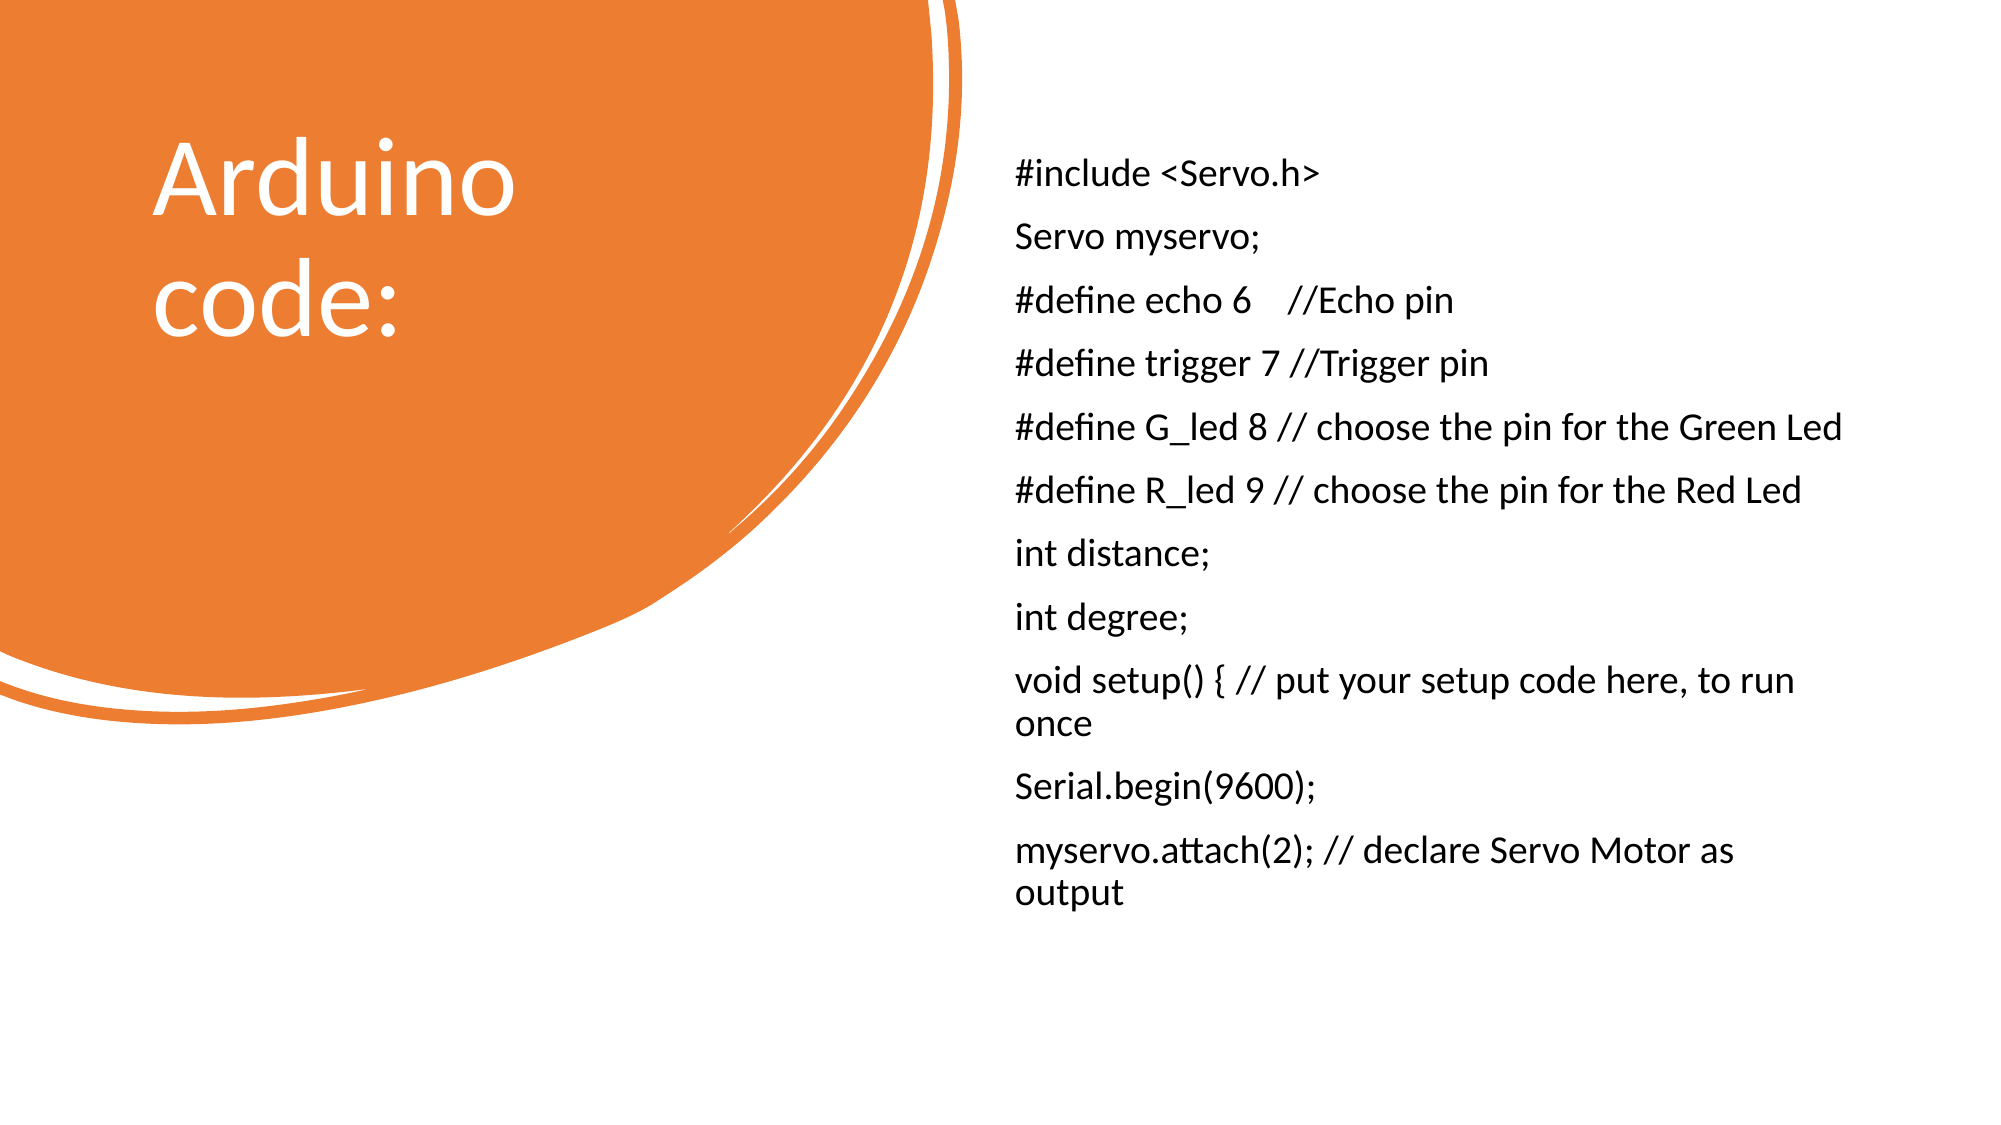

# Arduino code:
#include <Servo.h>
Servo myservo;
#define echo 6    //Echo pin
#define trigger 7 //Trigger pin
#define G_led 8 // choose the pin for the Green Led
#define R_led 9 // choose the pin for the Red Led
int distance;
int degree;
void setup() { // put your setup code here, to run once
Serial.begin(9600);
myservo.attach(2); // declare Servo Motor as output